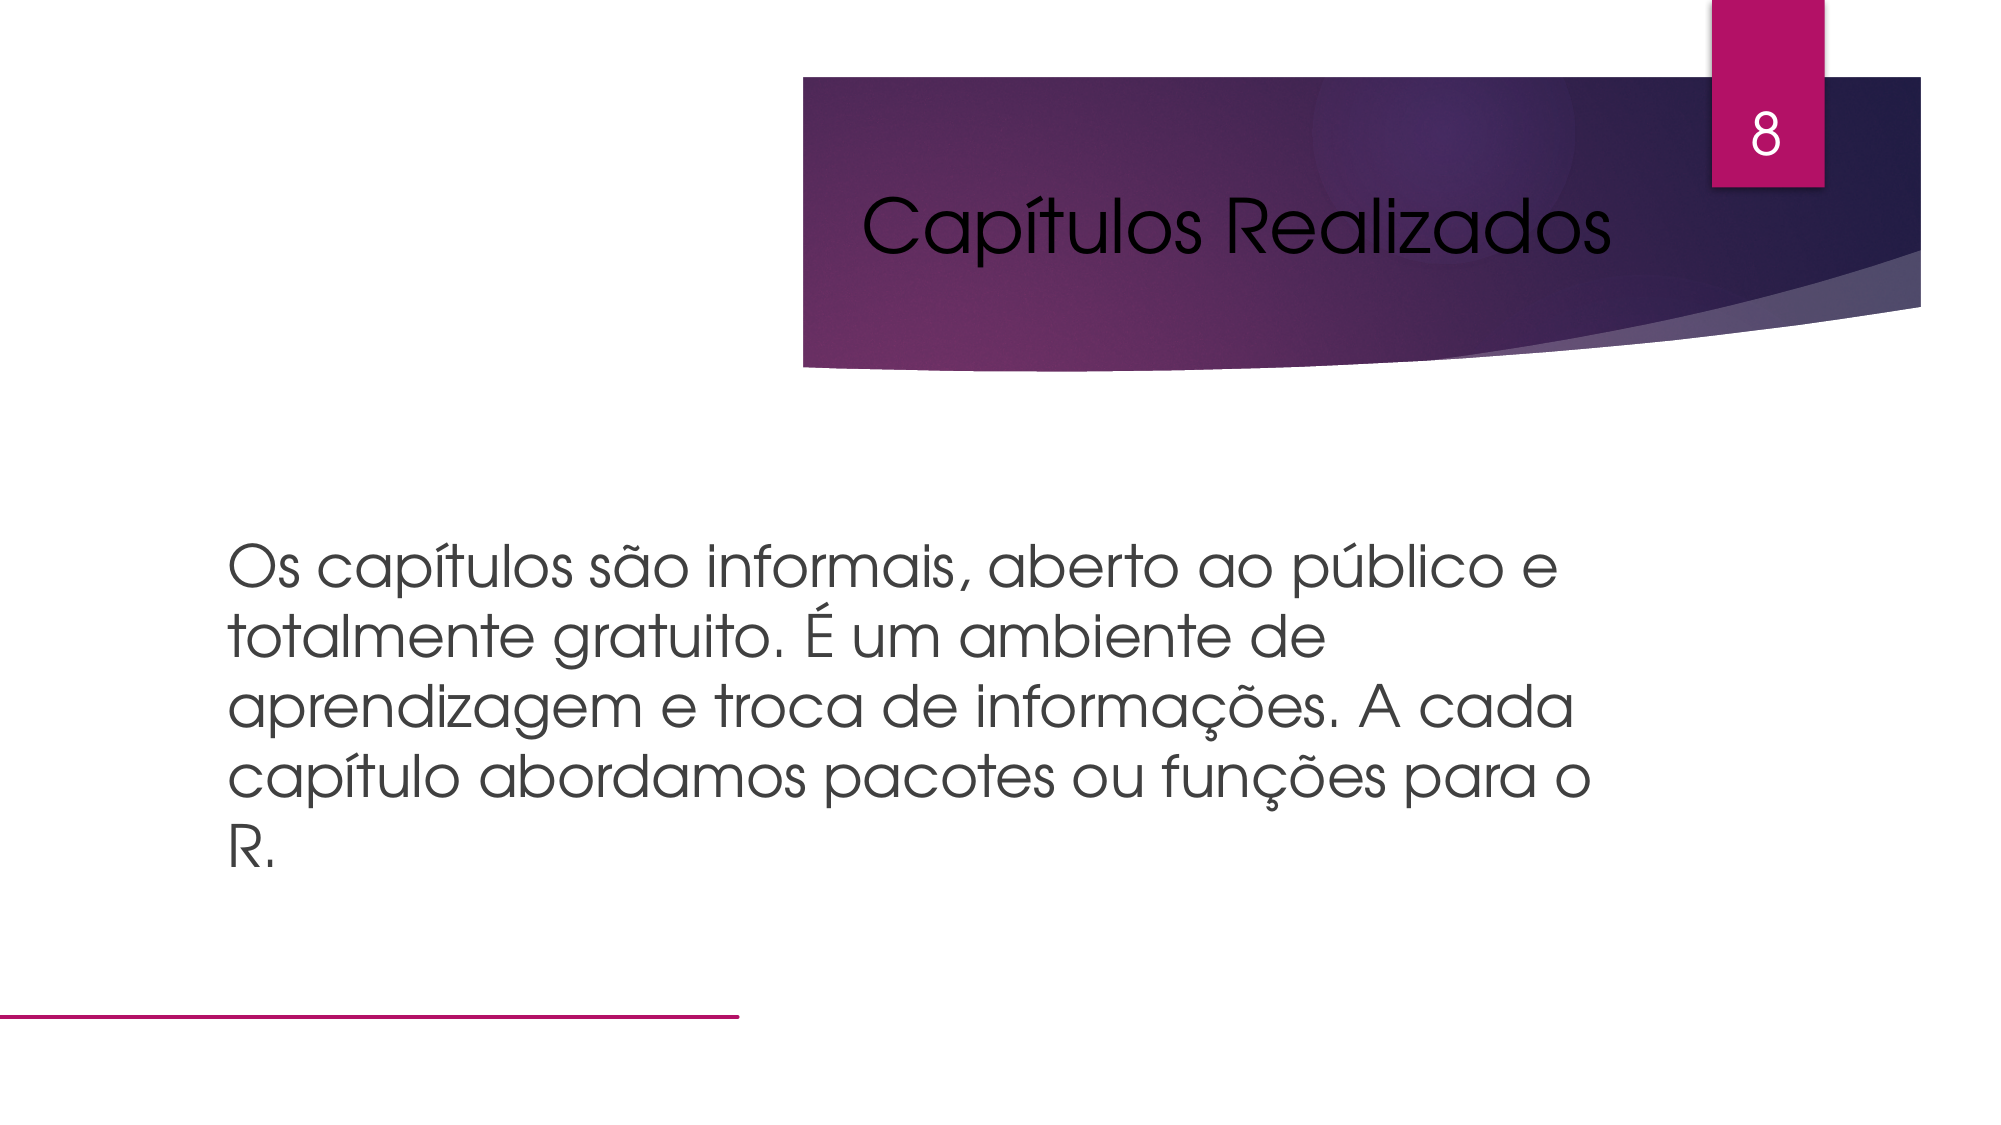

8
# Capítulos Realizados
Os capítulos são informais, aberto ao público e totalmente gratuito. É um ambiente de aprendizagem e troca de informações. A cada capítulo abordamos pacotes ou funções para o R.